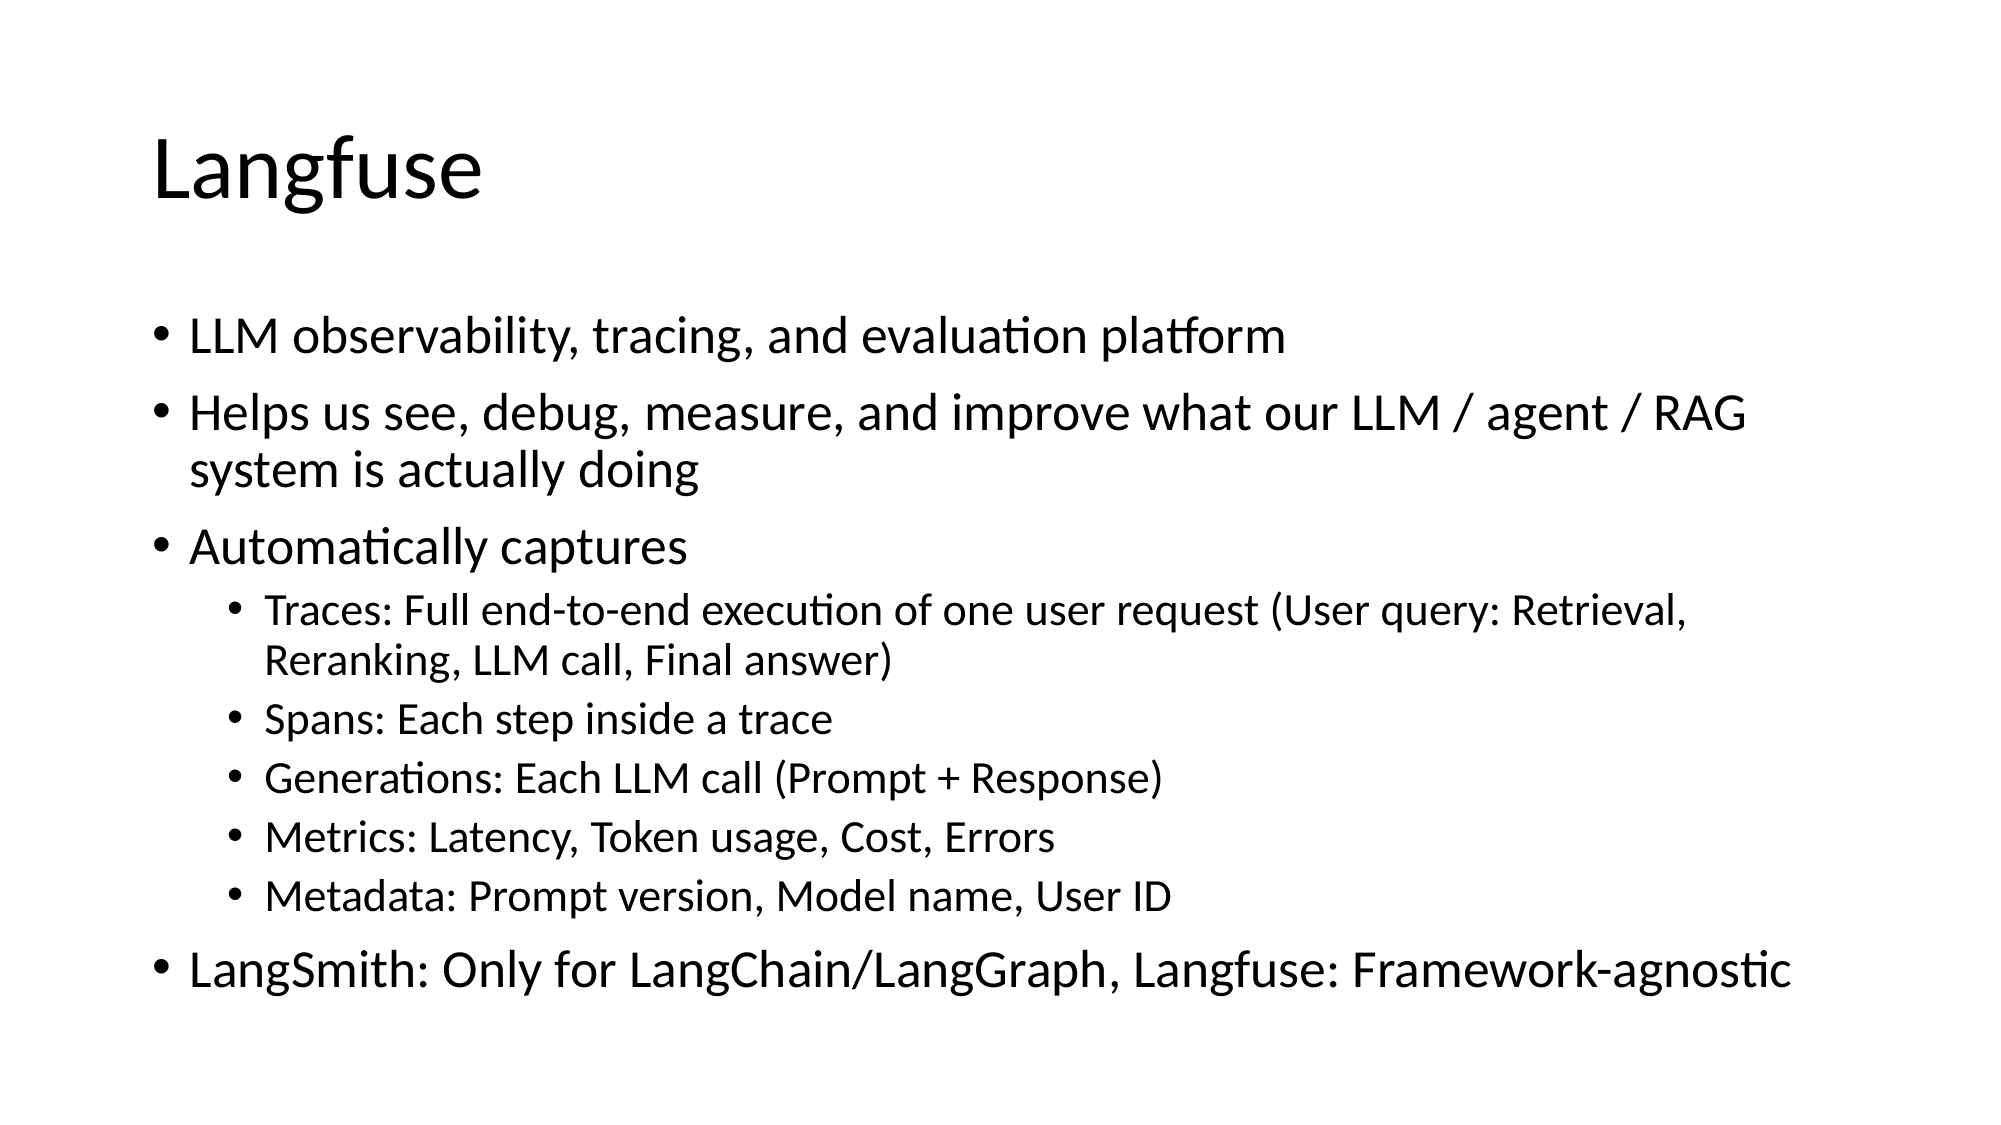

# Langfuse
LLM observability, tracing, and evaluation platform
Helps us see, debug, measure, and improve what our LLM / agent / RAG system is actually doing
Automatically captures
Traces: Full end-to-end execution of one user request (User query: Retrieval, Reranking, LLM call, Final answer)
Spans: Each step inside a trace
Generations: Each LLM call (Prompt + Response)
Metrics: Latency, Token usage, Cost, Errors
Metadata: Prompt version, Model name, User ID
LangSmith: Only for LangChain/LangGraph, Langfuse: Framework-agnostic